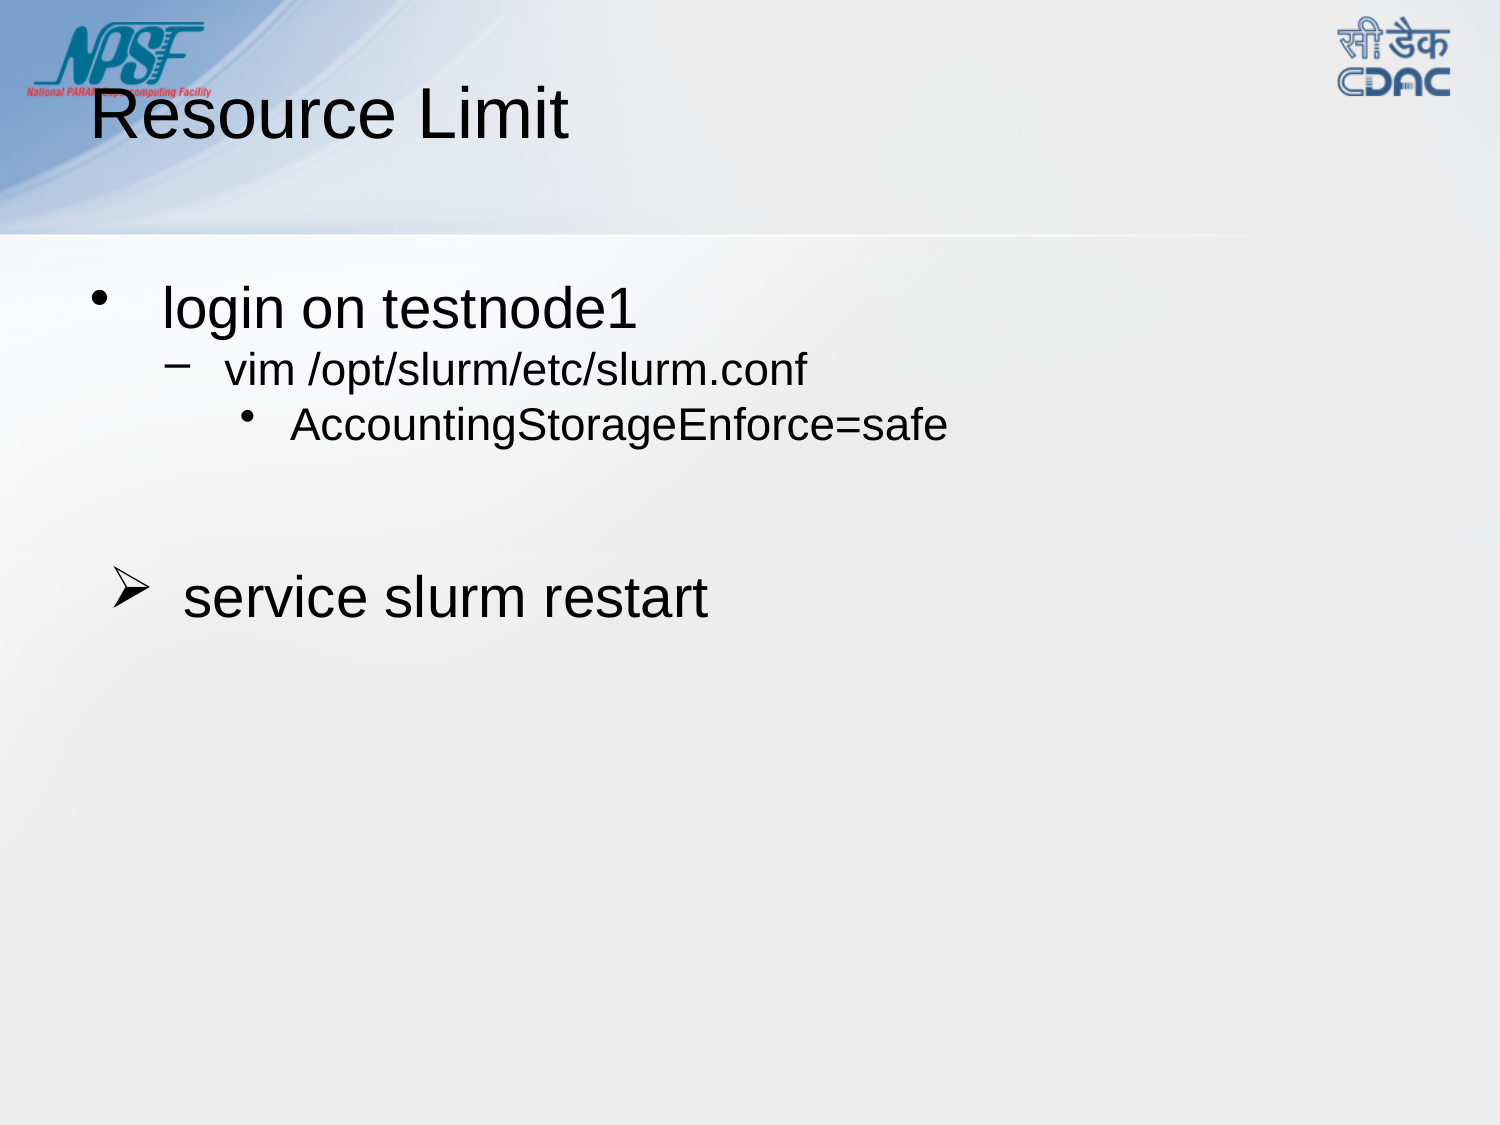

# Resource Limit
 login on testnode1
 vim /opt/slurm/etc/slurm.conf
 AccountingStorageEnforce=safe

service slurm restart